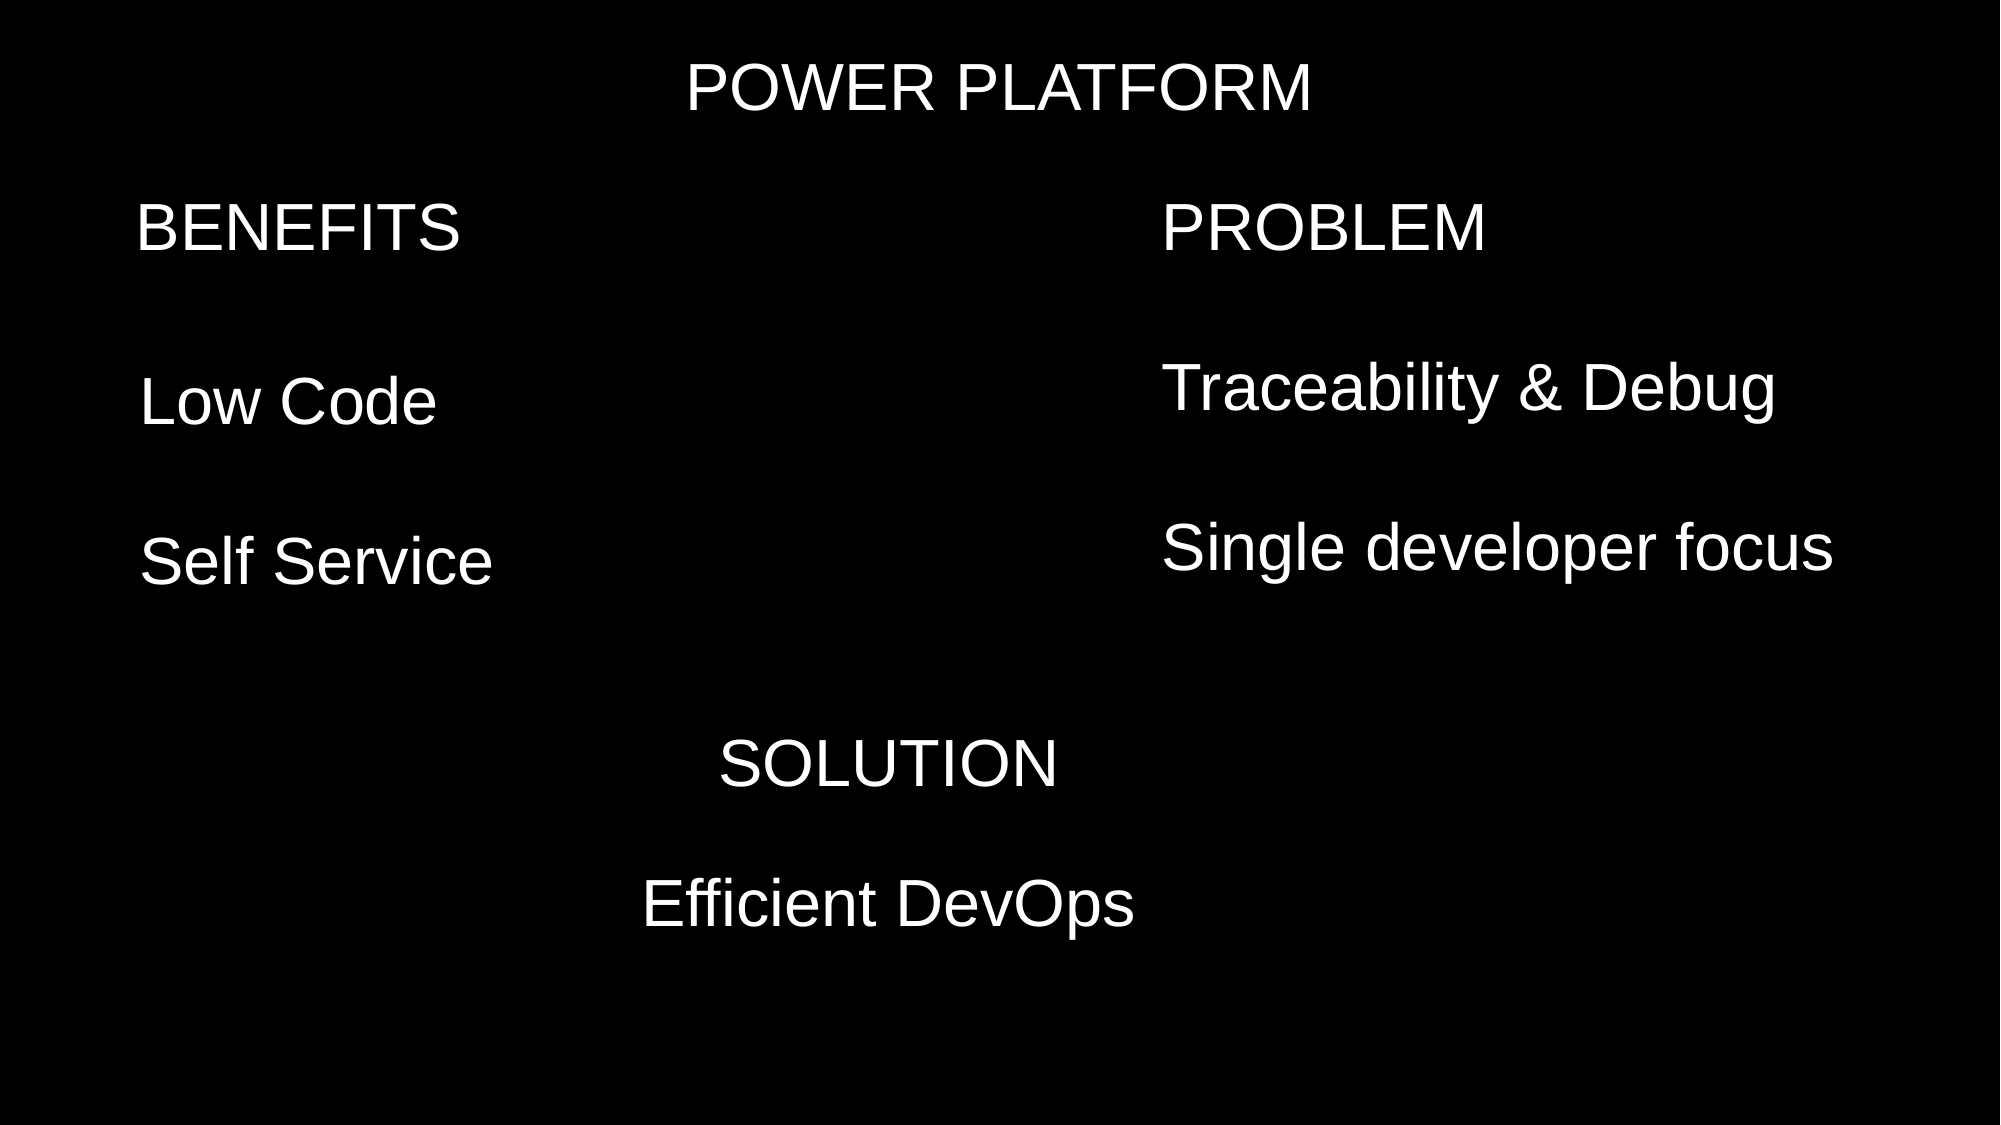

POWER PLATFORM
PROBLEM
BENEFITS
Traceability & Debug

Single developer focus

Low Code

Self Service
SOLUTION
Efficient DevOps